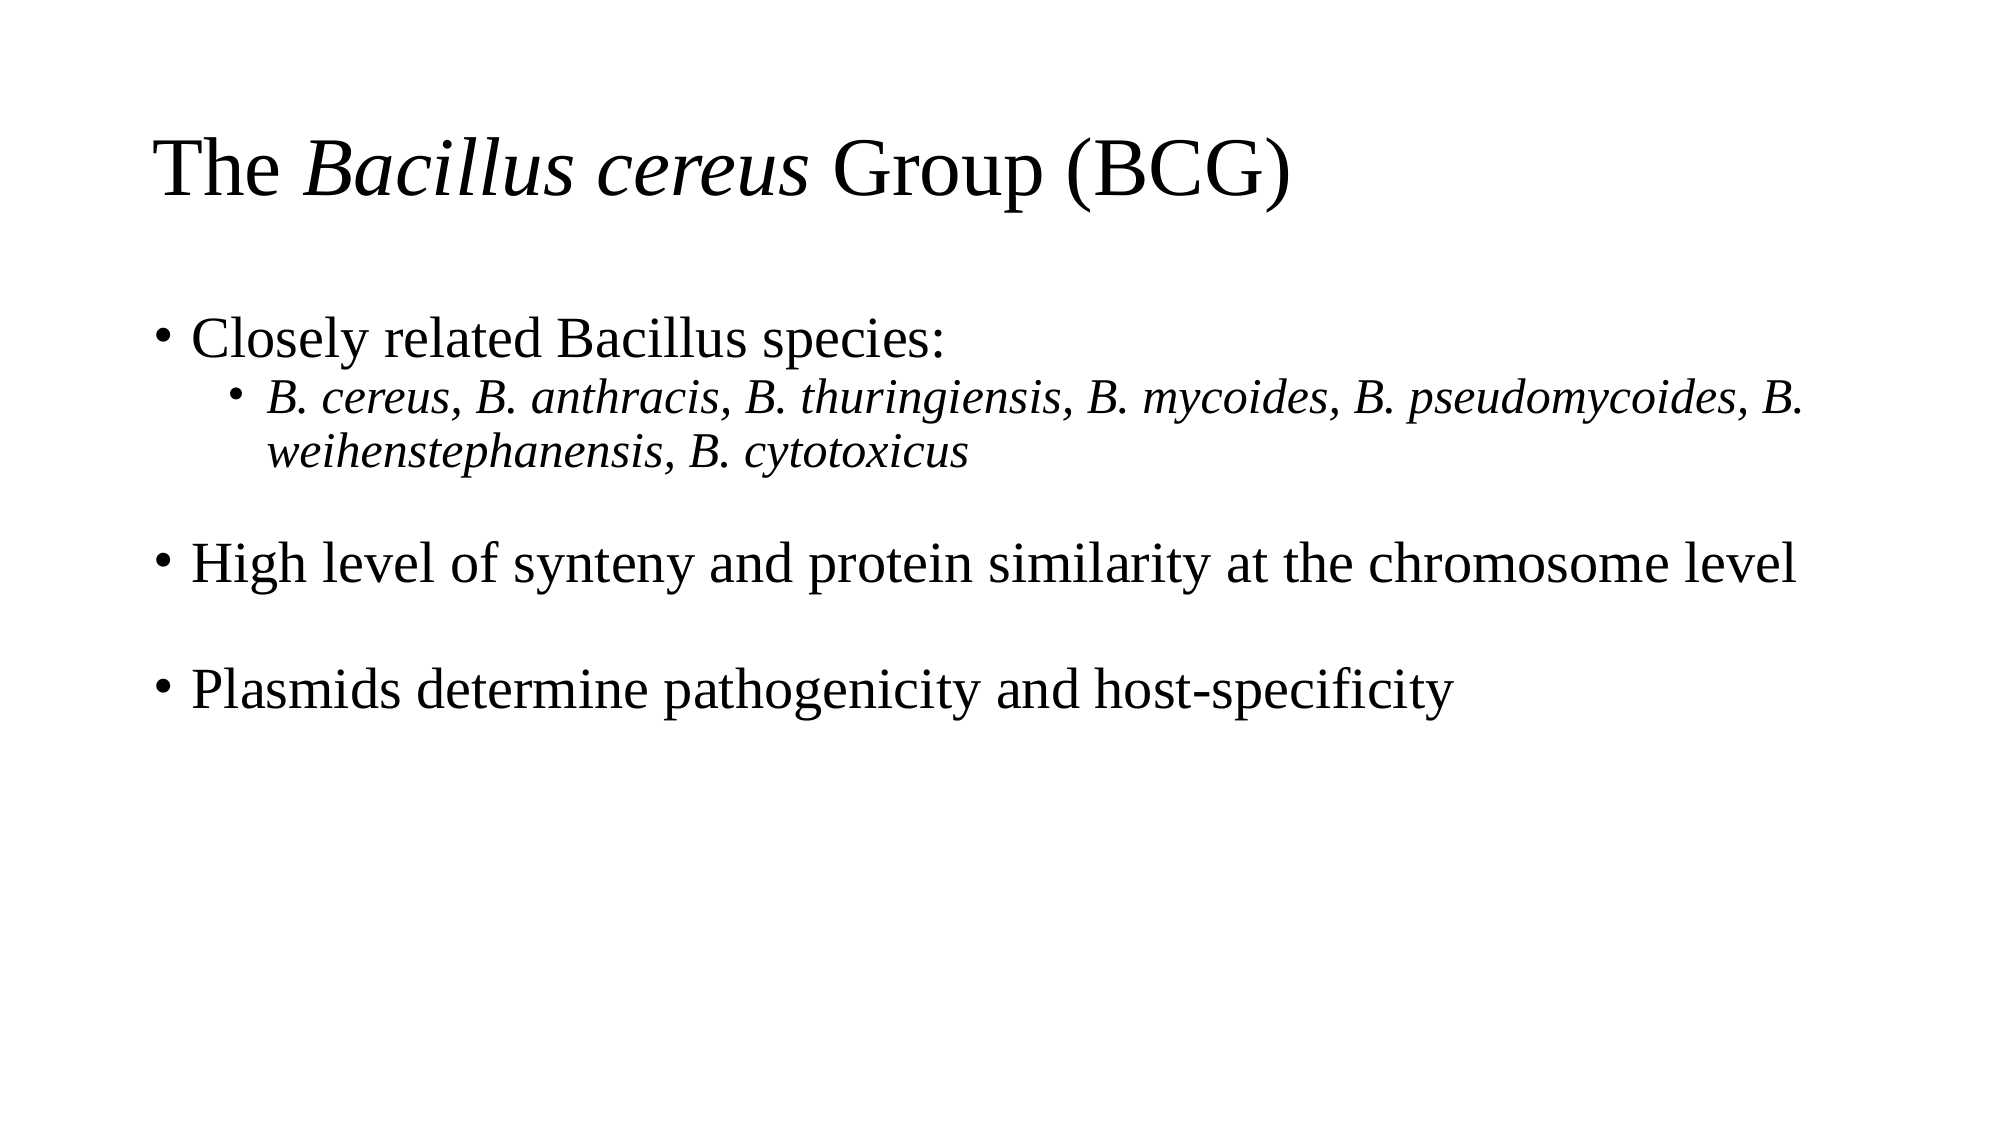

# The Bacillus cereus Group (BCG)
Closely related Bacillus species:
B. cereus, B. anthracis, B. thuringiensis, B. mycoides, B. pseudomycoides, B. weihenstephanensis, B. cytotoxicus
High level of synteny and protein similarity at the chromosome level
Plasmids determine pathogenicity and host-specificity